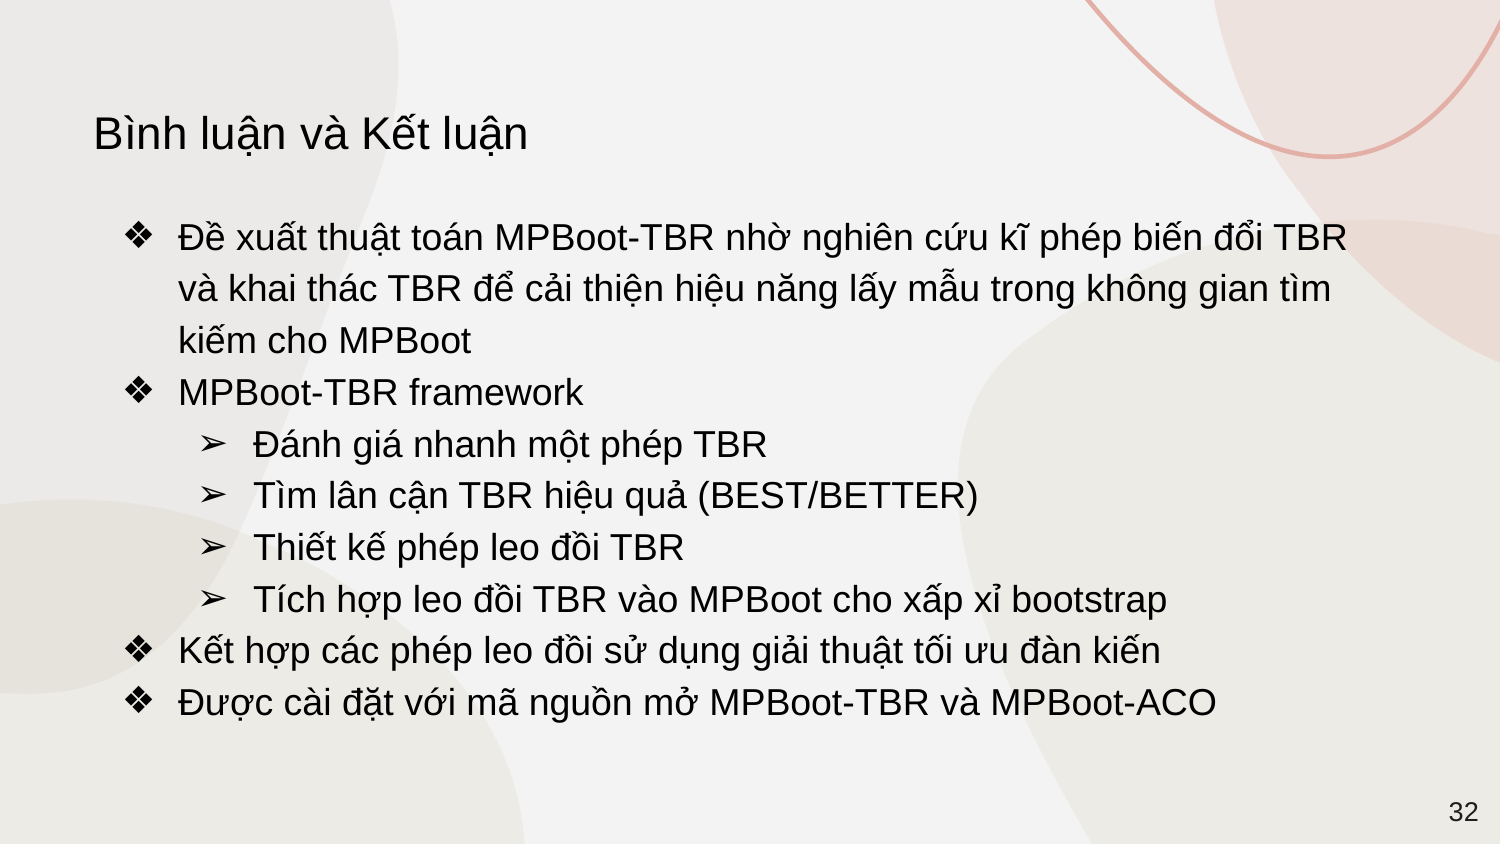

Bình luận và Kết luận
Đề xuất thuật toán MPBoot-TBR nhờ nghiên cứu kĩ phép biến đổi TBR và khai thác TBR để cải thiện hiệu năng lấy mẫu trong không gian tìm kiếm cho MPBoot
MPBoot-TBR framework
Đánh giá nhanh một phép TBR
Tìm lân cận TBR hiệu quả (BEST/BETTER)
Thiết kế phép leo đồi TBR
Tích hợp leo đồi TBR vào MPBoot cho xấp xỉ bootstrap
Kết hợp các phép leo đồi sử dụng giải thuật tối ưu đàn kiến
Được cài đặt với mã nguồn mở MPBoot-TBR và MPBoot-ACO

32